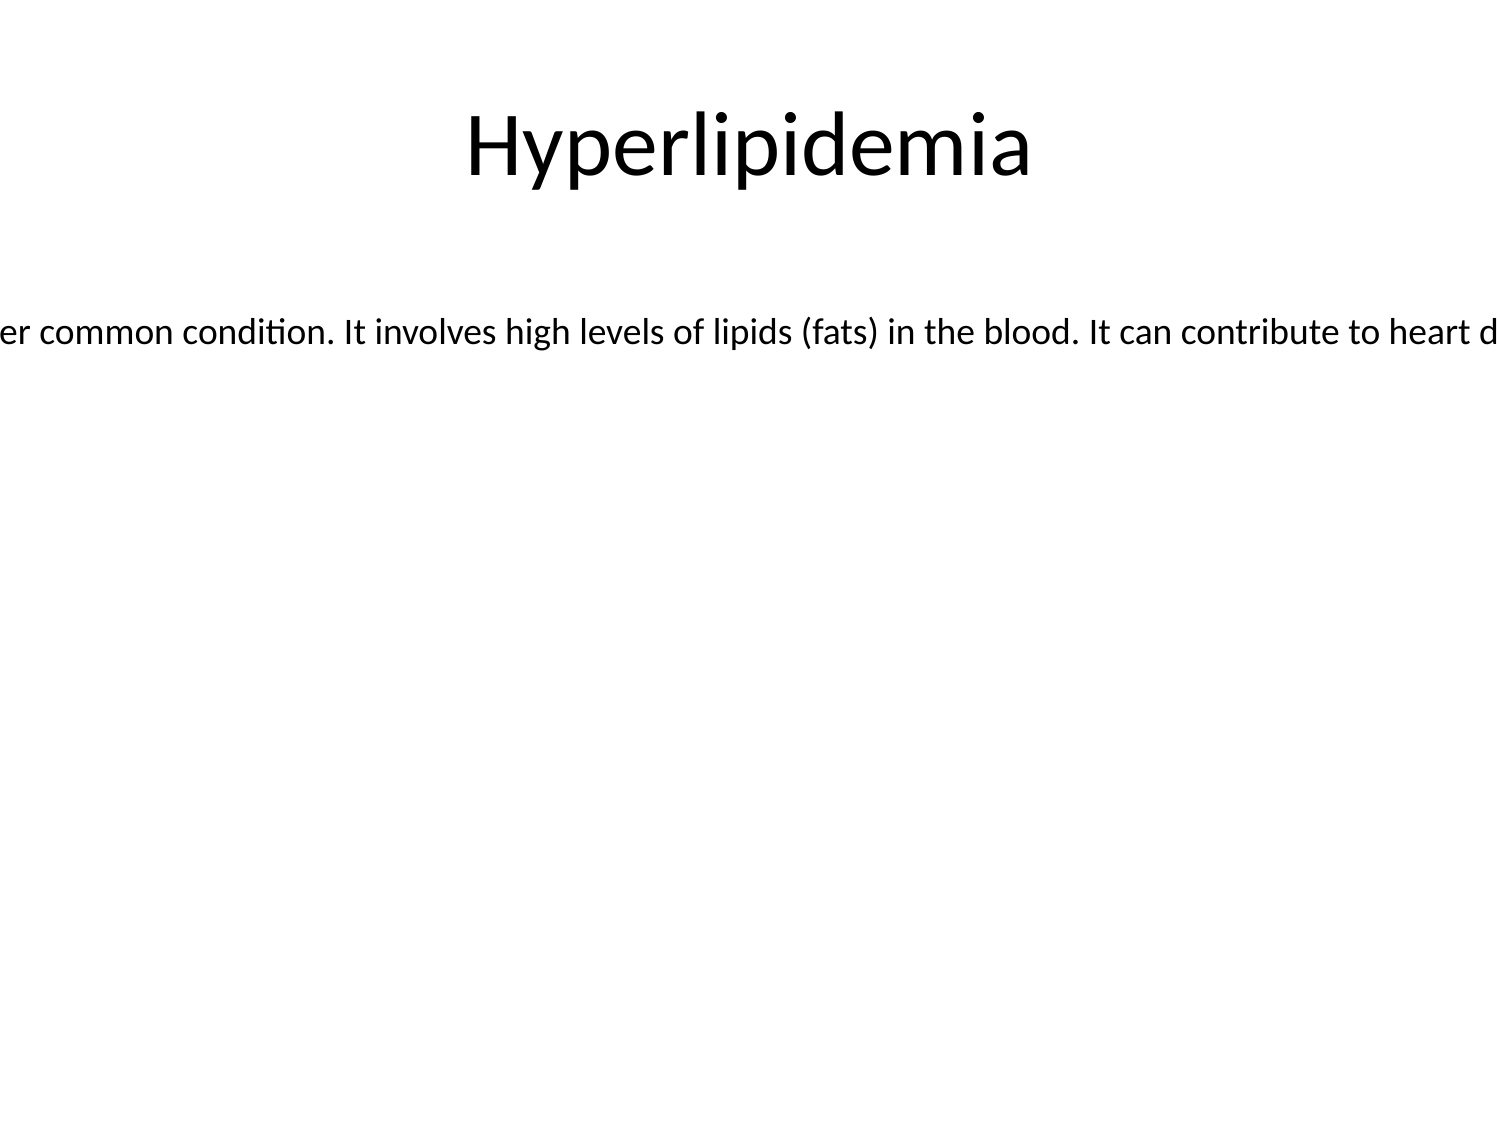

# Hyperlipidemia

- High cholesterol, also known as hyperlipidemia, is another common condition. It involves high levels of lipids (fats) in the blood. It can contribute to heart disease and stroke.